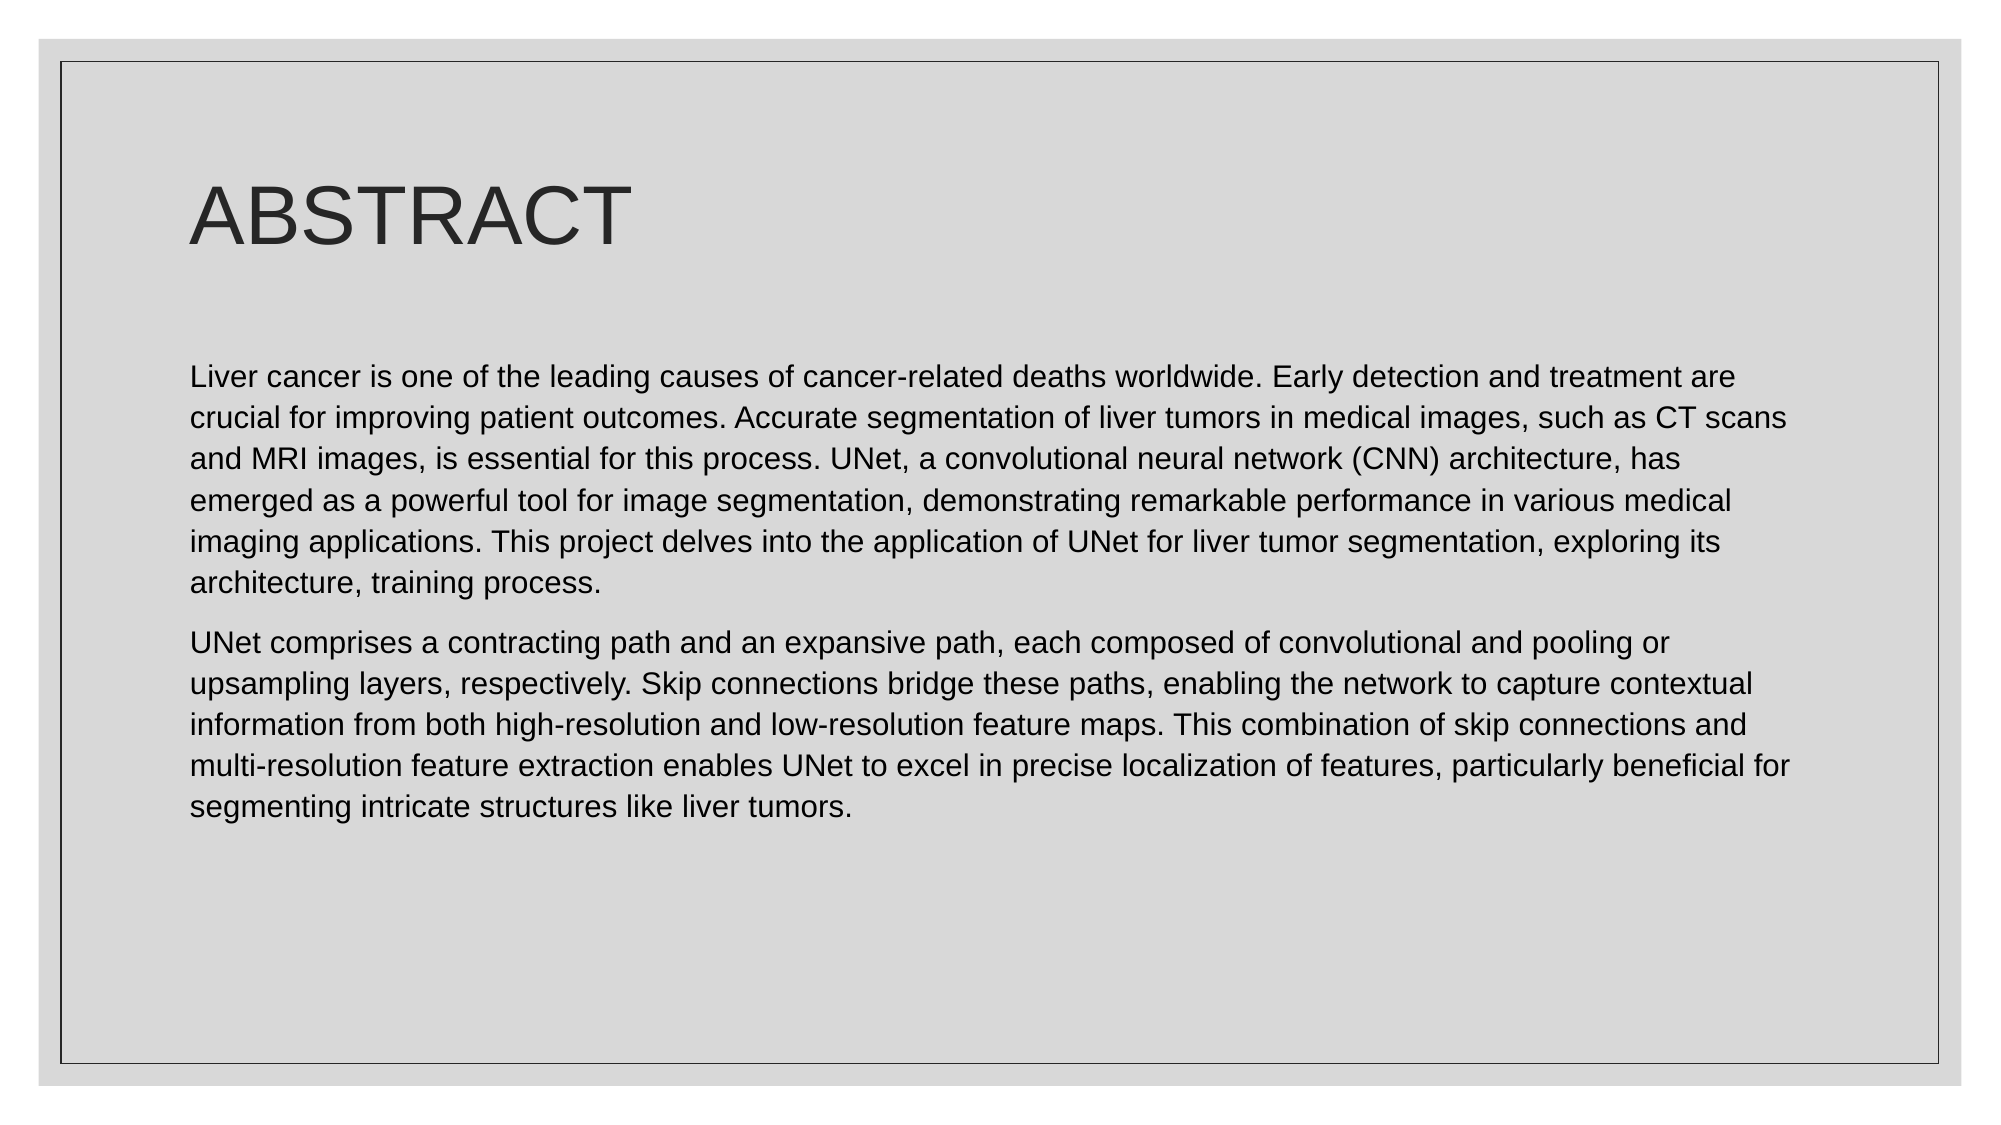

# ABSTRACT
Liver cancer is one of the leading causes of cancer-related deaths worldwide. Early detection and treatment are crucial for improving patient outcomes. Accurate segmentation of liver tumors in medical images, such as CT scans and MRI images, is essential for this process. UNet, a convolutional neural network (CNN) architecture, has emerged as a powerful tool for image segmentation, demonstrating remarkable performance in various medical imaging applications. This project delves into the application of UNet for liver tumor segmentation, exploring its architecture, training process.
UNet comprises a contracting path and an expansive path, each composed of convolutional and pooling or upsampling layers, respectively. Skip connections bridge these paths, enabling the network to capture contextual information from both high-resolution and low-resolution feature maps. This combination of skip connections and multi-resolution feature extraction enables UNet to excel in precise localization of features, particularly beneficial for segmenting intricate structures like liver tumors.